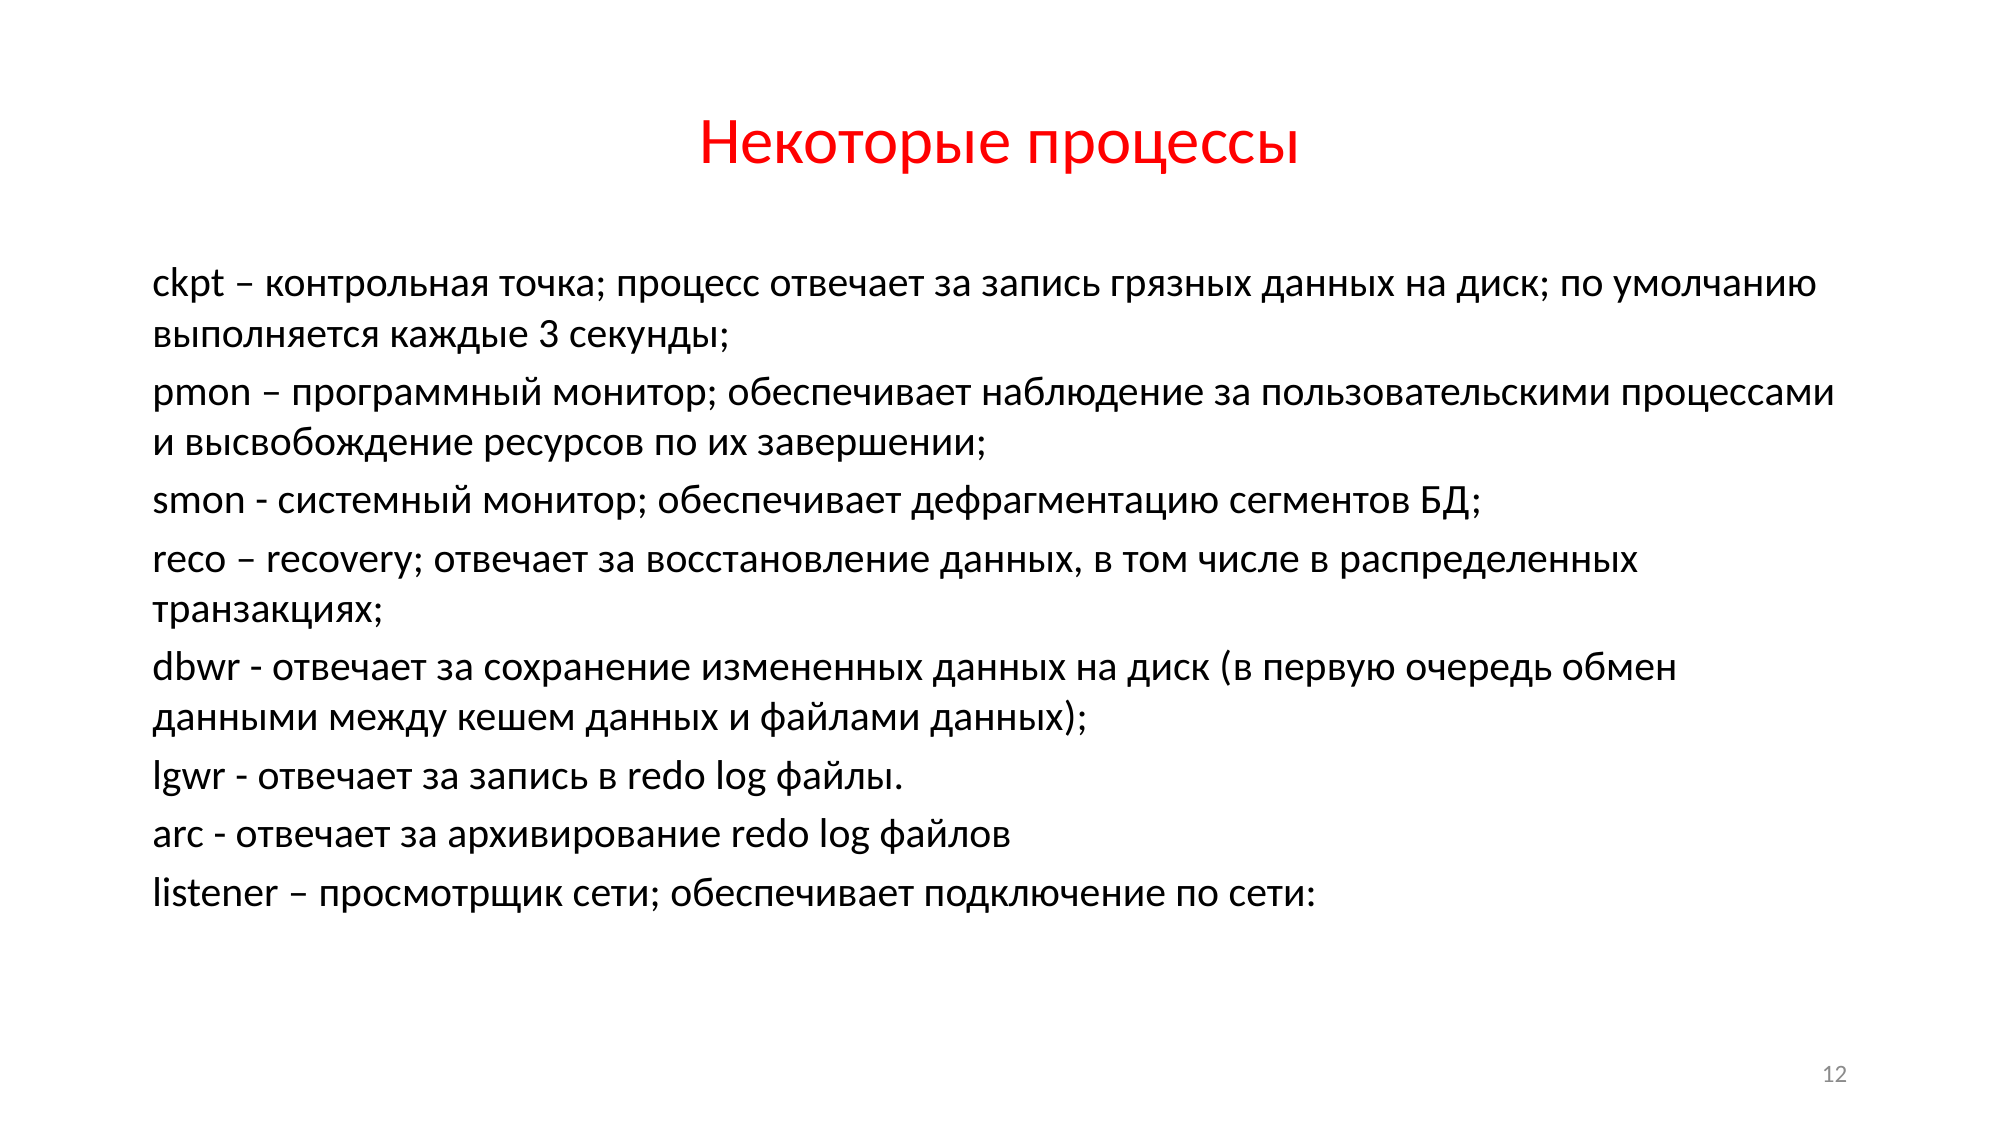

# Некоторые процессы
ckpt – контрольная точка; процесс отвечает за запись грязных данных на диск; по умолчанию выполняется каждые 3 секунды;
pmon – программный монитор; обеспечивает наблюдение за пользовательскими процессами и высвобождение ресурсов по их завершении;
smon - системный монитор; обеспечивает дефрагментацию сегментов БД;
reco – recovery; отвечает за восстановление данных, в том числе в распределенных транзакциях;
dbwr - отвечает за сохранение измененных данных на диск (в первую очередь обмен данными между кешем данных и файлами данных);
lgwr - отвечает за запись в redo log файлы.
arc - отвечает за архивирование redo log файлов
listener – просмотрщик сети; обеспечивает подключение по сети:

12